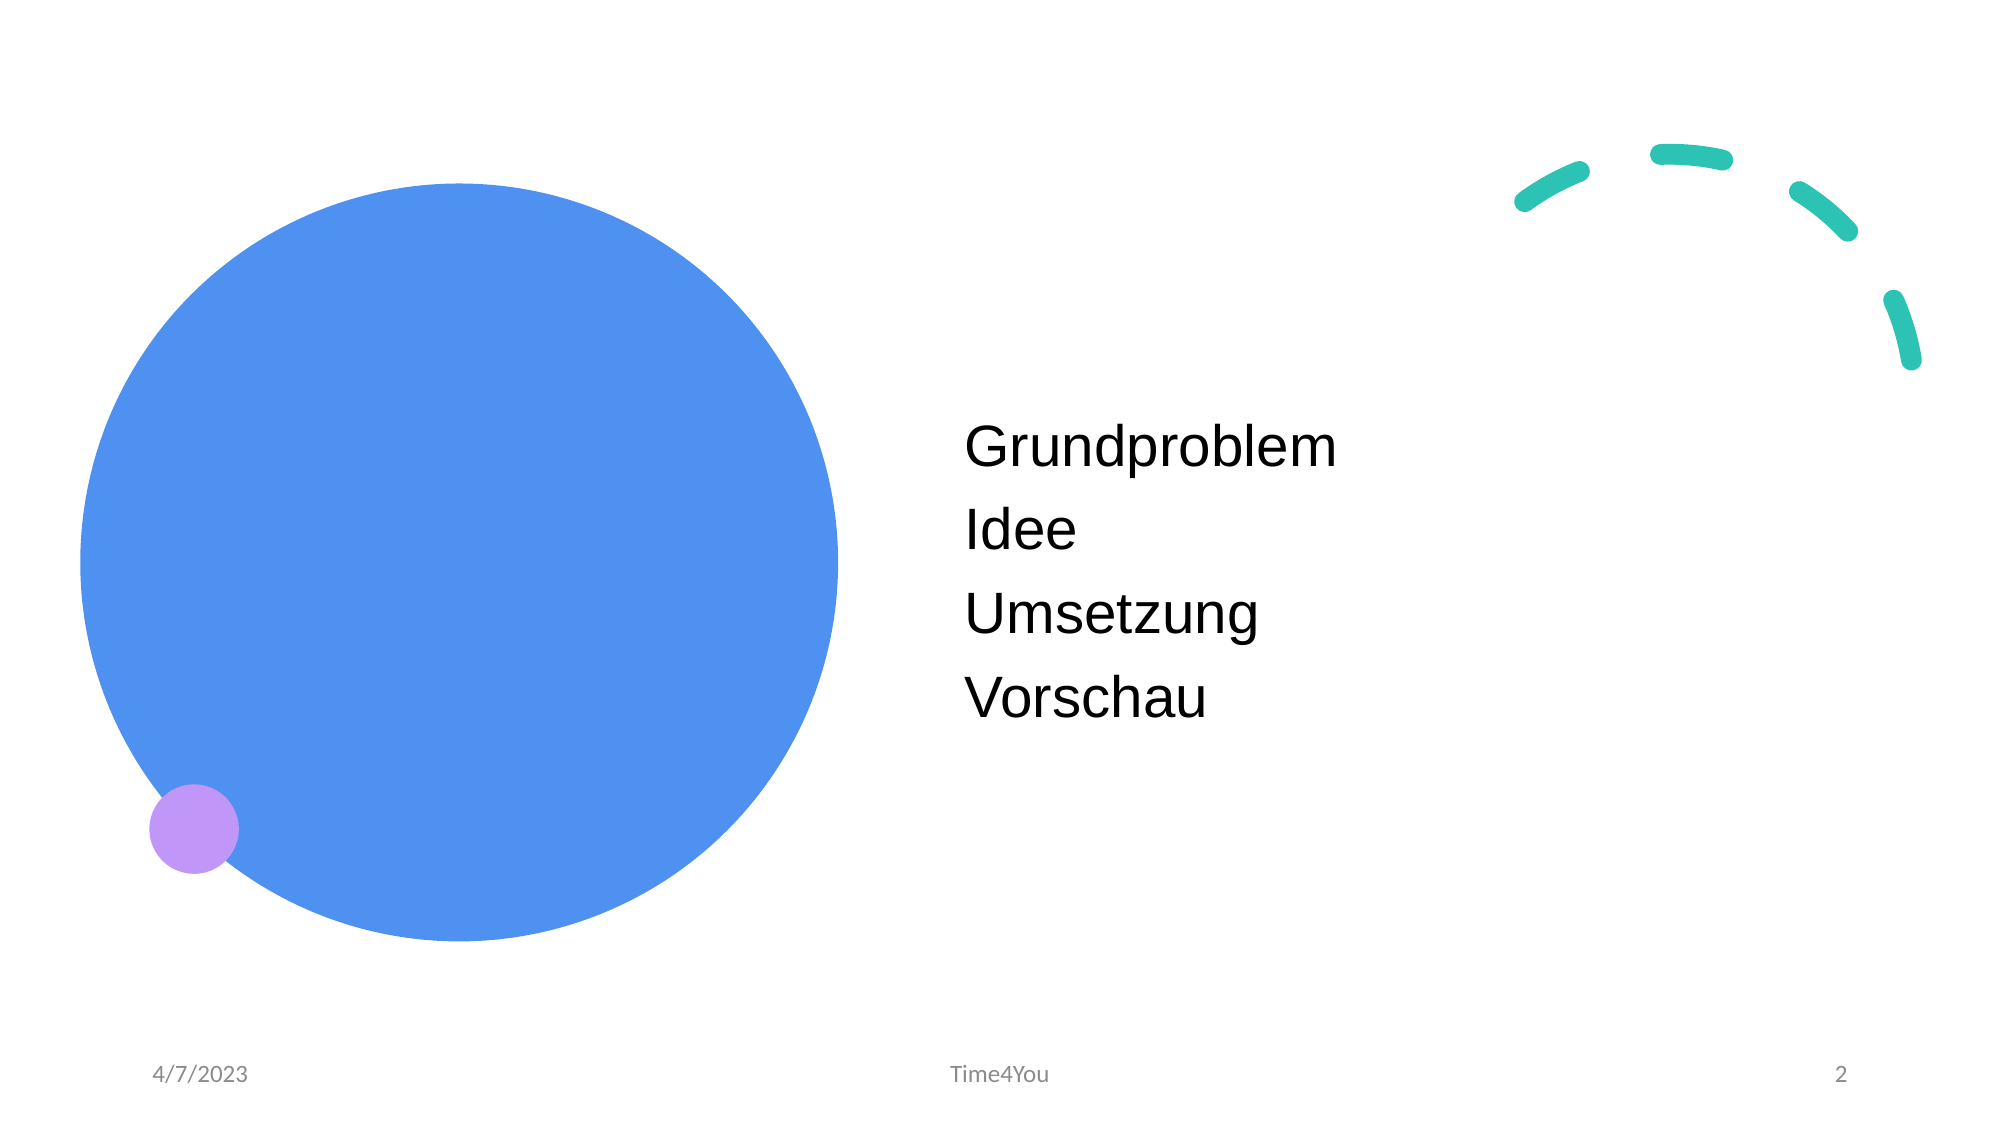

Grundproblem
Idee
Umsetzung
Vorschau
4/7/2023
Time4You
2